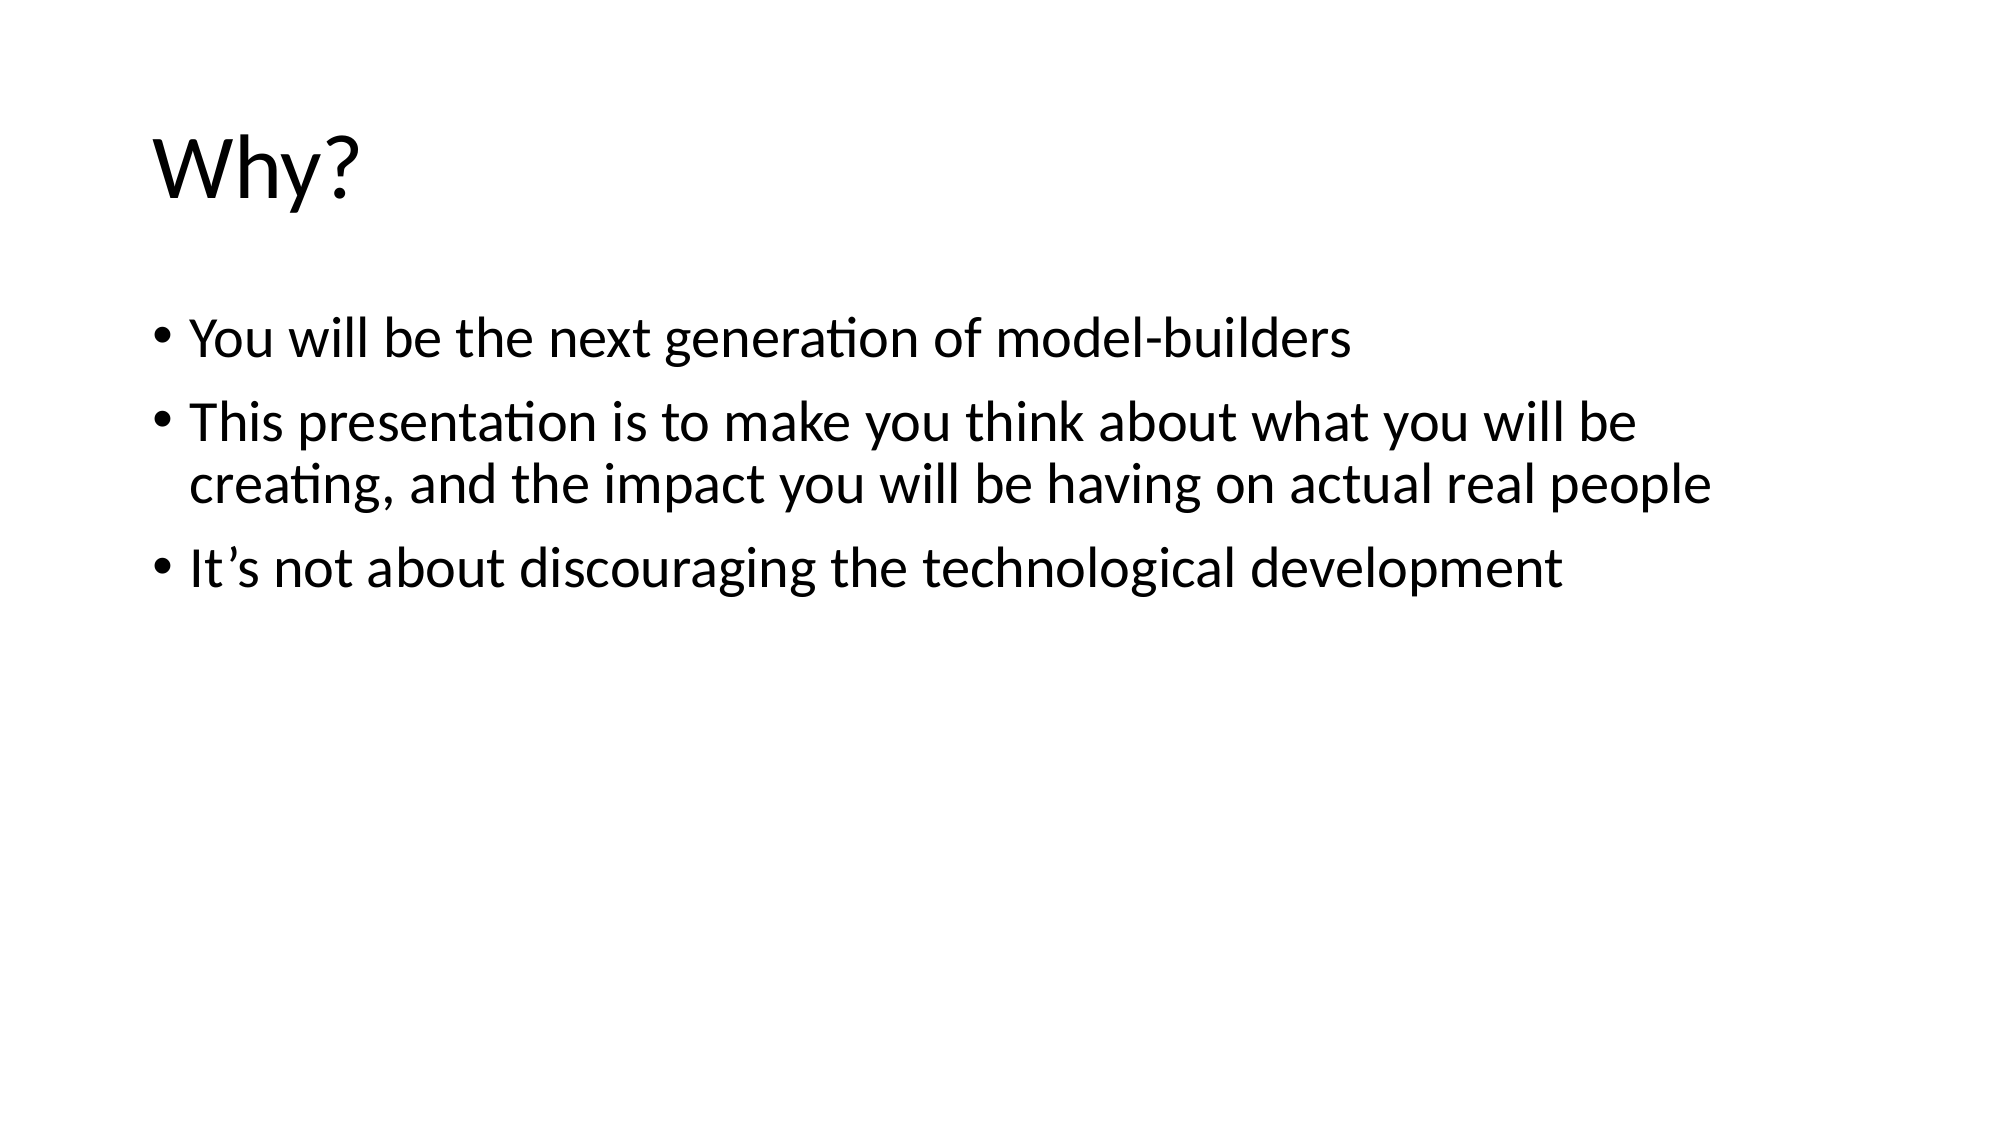

# Why?
You will be the next generation of model-builders
This presentation is to make you think about what you will be creating, and the impact you will be having on actual real people
It’s not about discouraging the technological development